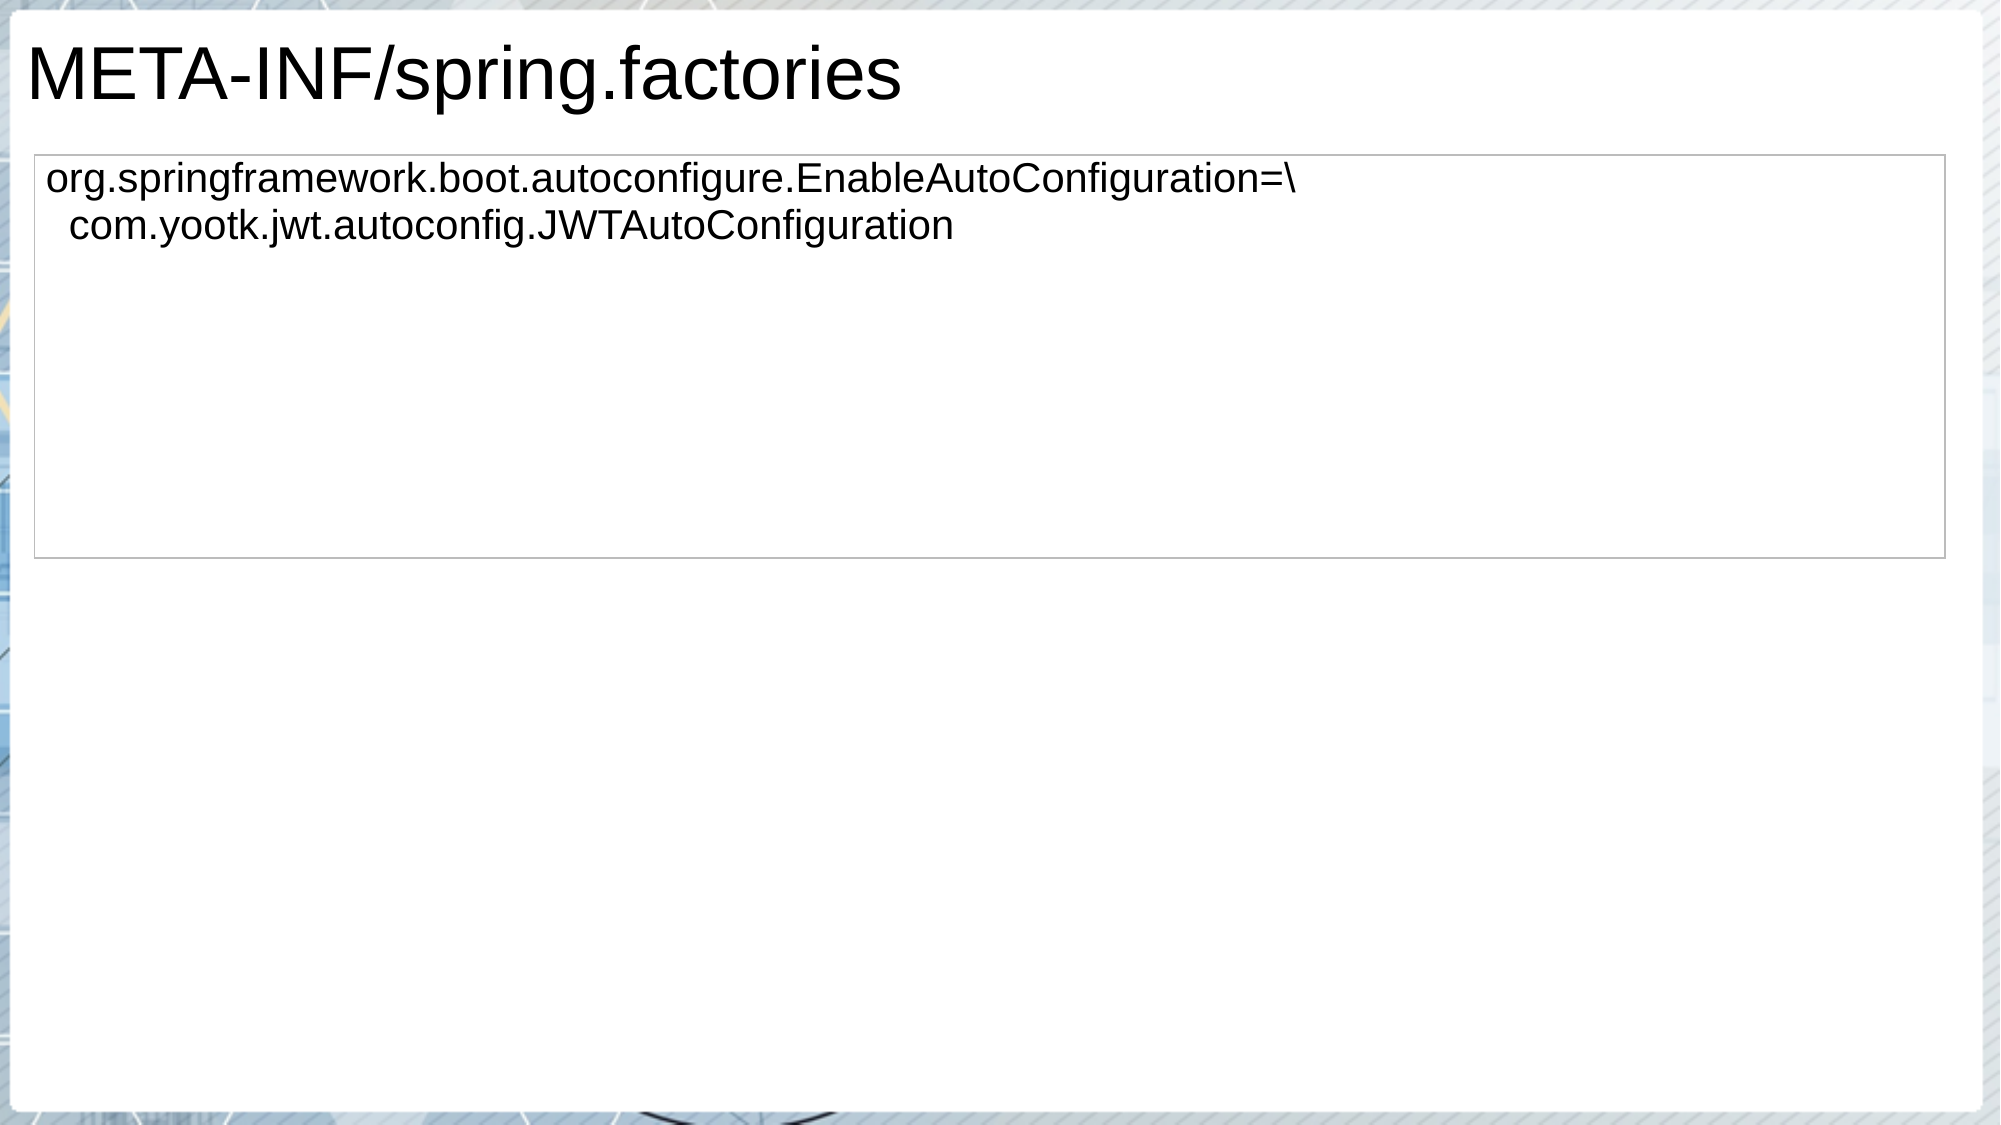

# META-INF/spring.factories
| org.springframework.boot.autoconfigure.EnableAutoConfiguration=\ com.yootk.jwt.autoconfig.JWTAutoConfiguration |
| --- |